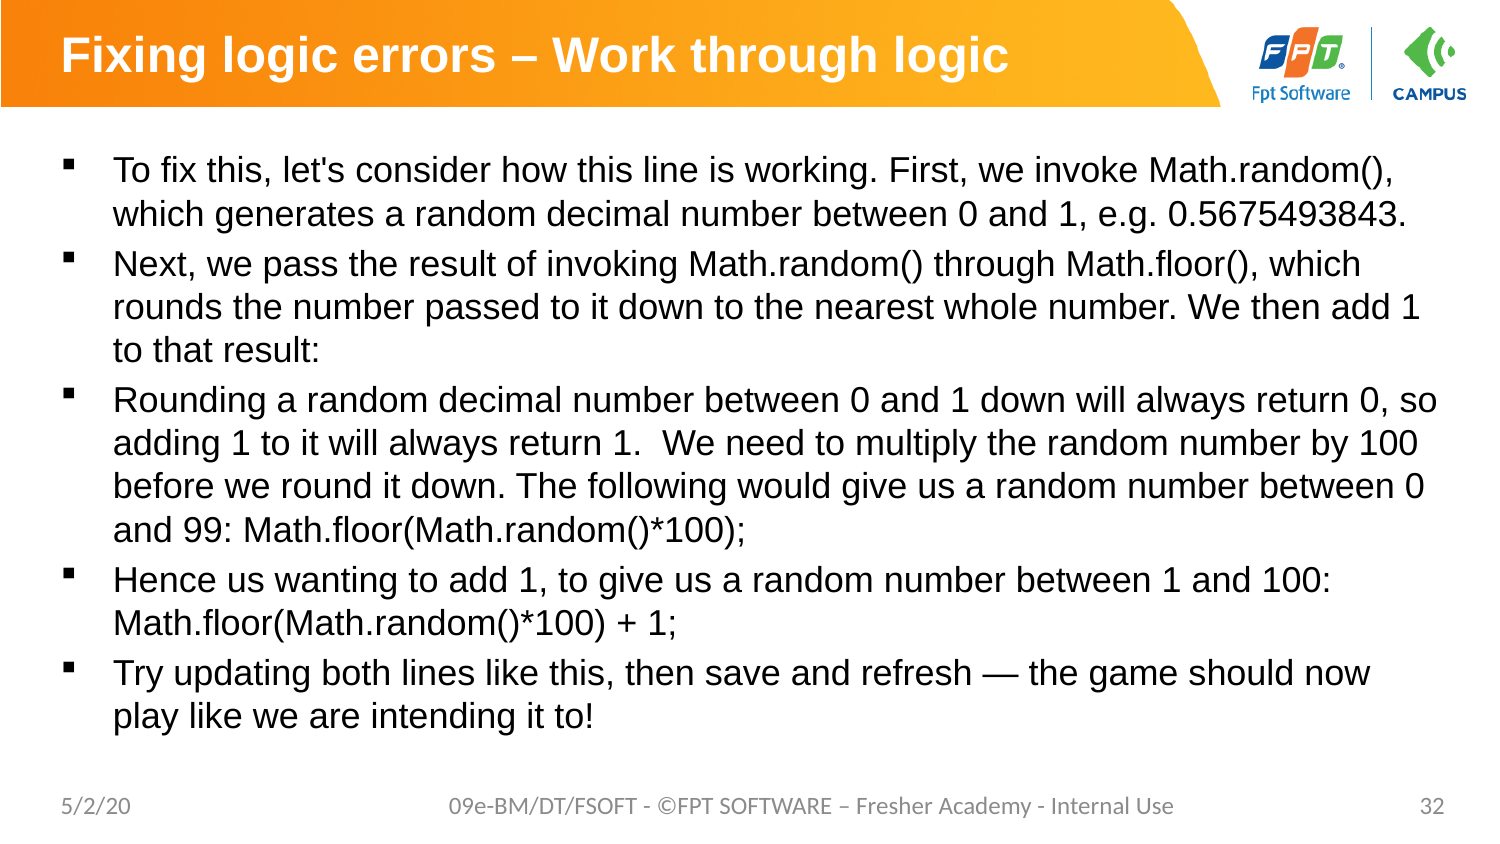

# Fixing logic errors – Work through logic
To fix this, let's consider how this line is working. First, we invoke Math.random(), which generates a random decimal number between 0 and 1, e.g. 0.5675493843.
Next, we pass the result of invoking Math.random() through Math.floor(), which rounds the number passed to it down to the nearest whole number. We then add 1 to that result:
Rounding a random decimal number between 0 and 1 down will always return 0, so adding 1 to it will always return 1.  We need to multiply the random number by 100 before we round it down. The following would give us a random number between 0 and 99: Math.floor(Math.random()*100);
Hence us wanting to add 1, to give us a random number between 1 and 100: Math.floor(Math.random()*100) + 1;
Try updating both lines like this, then save and refresh — the game should now play like we are intending it to!
5/2/20
09e-BM/DT/FSOFT - ©FPT SOFTWARE – Fresher Academy - Internal Use
32